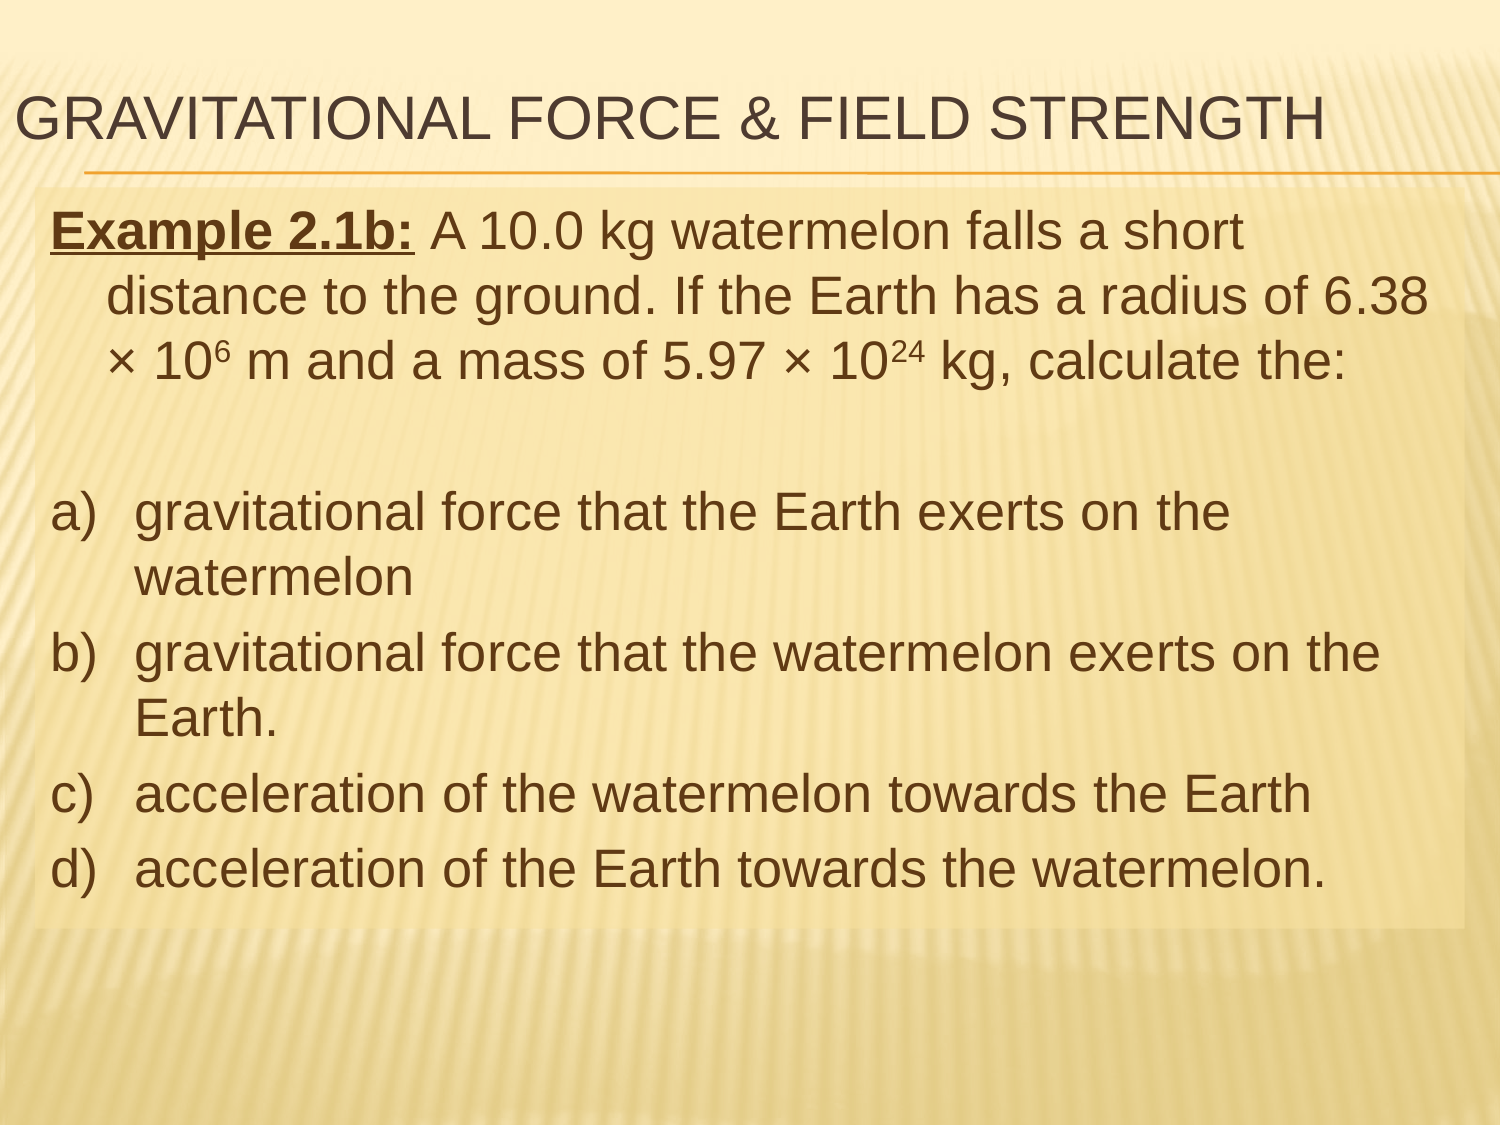

Gravitational FORCE & Field Strength
Example 2.1b: A 10.0 kg watermelon falls a short distance to the ground. If the Earth has a radius of 6.38 × 106 m and a mass of 5.97 × 1024 kg, calculate the:

gravitational force that the Earth exerts on the watermelon
gravitational force that the watermelon exerts on the Earth.
acceleration of the watermelon towards the Earth
acceleration of the Earth towards the watermelon.